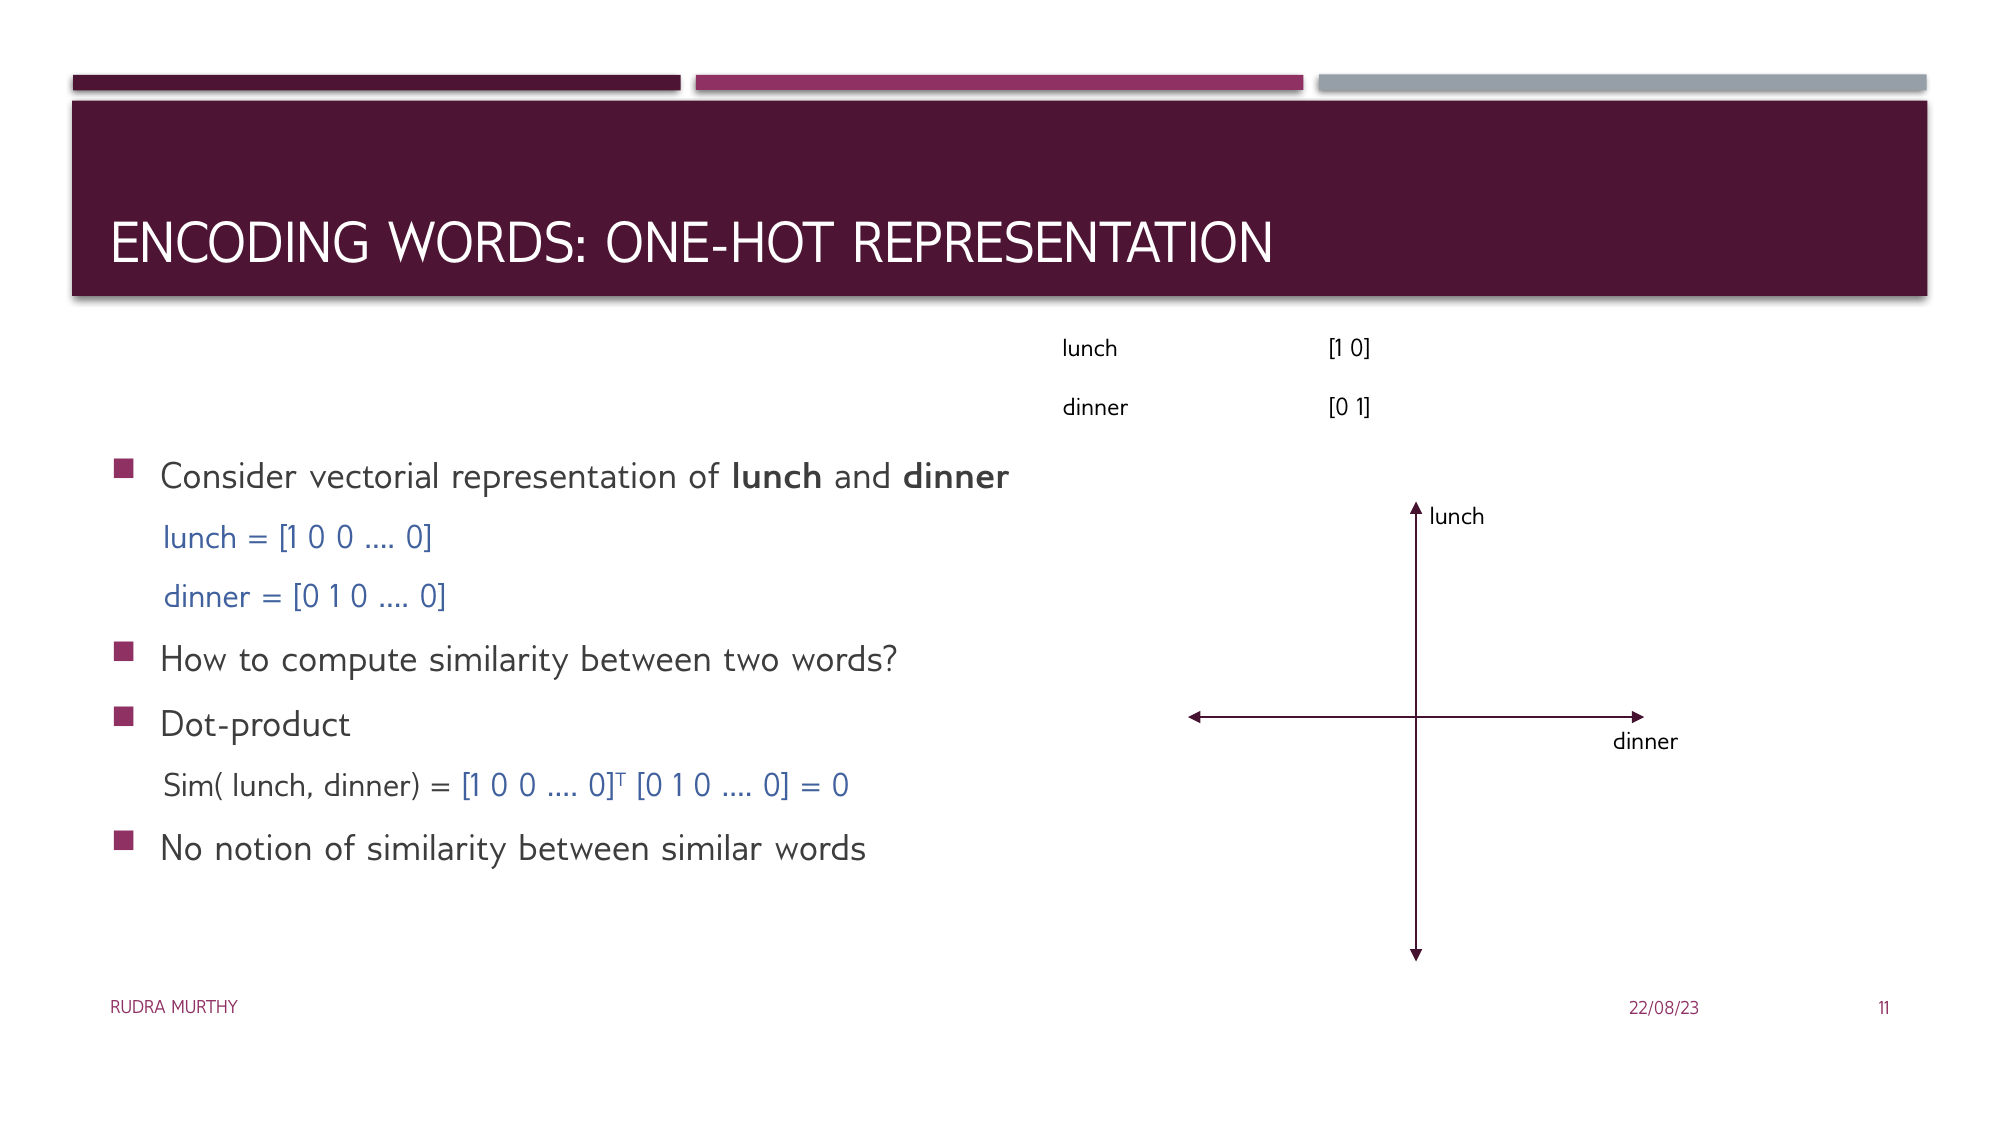

# Encoding Words: One-Hot Representation
| lunch | [1 0] |
| --- | --- |
| dinner | [0 1] |
Consider vectorial representation of lunch and dinner
lunch = [1 0 0 …. 0]
dinner = [0 1 0 …. 0]
How to compute similarity between two words?
Dot-product
Sim( lunch, dinner) = [1 0 0 …. 0]T [0 1 0 …. 0] = 0
No notion of similarity between similar words
lunch
dinner
Rudra Murthy
22/08/23
11